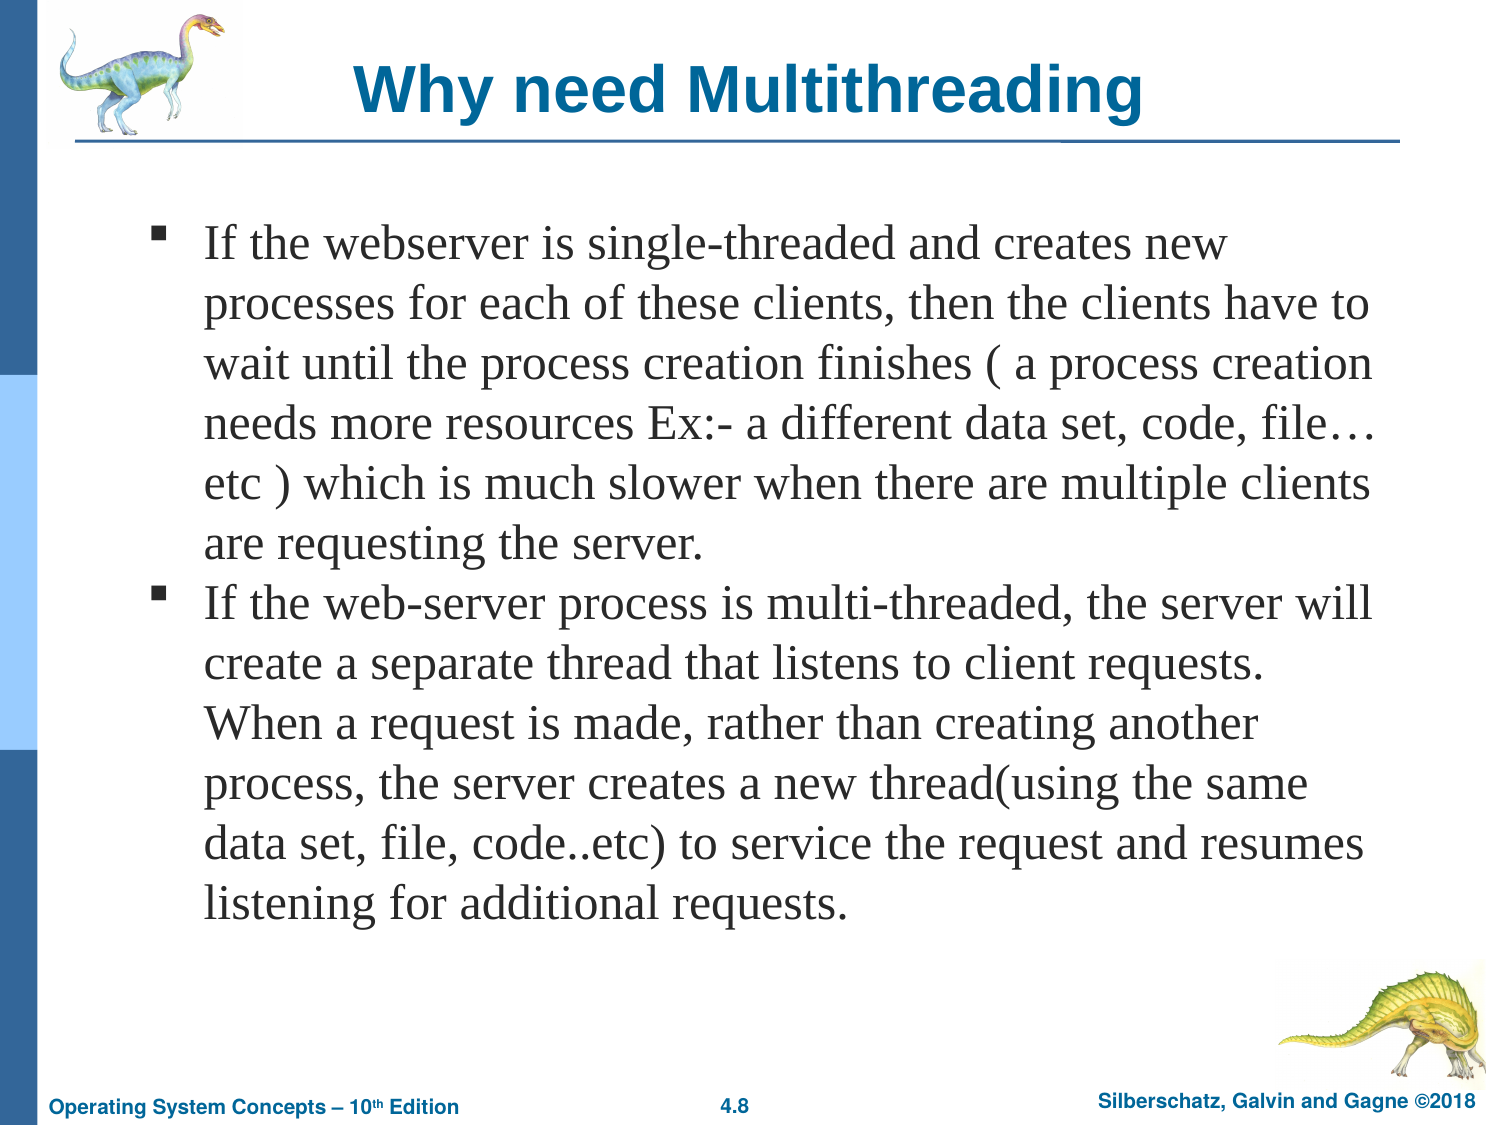

# Why need Multithreading
If the webserver is single-threaded and creates new processes for each of these clients, then the clients have to wait until the process creation finishes ( a process creation needs more resources Ex:- a different data set, code, file…etc ) which is much slower when there are multiple clients are requesting the server.
If the web-server process is multi-threaded, the server will create a separate thread that listens to client requests. When a request is made, rather than creating another process, the server creates a new thread(using the same data set, file, code..etc) to service the request and resumes listening for additional requests.